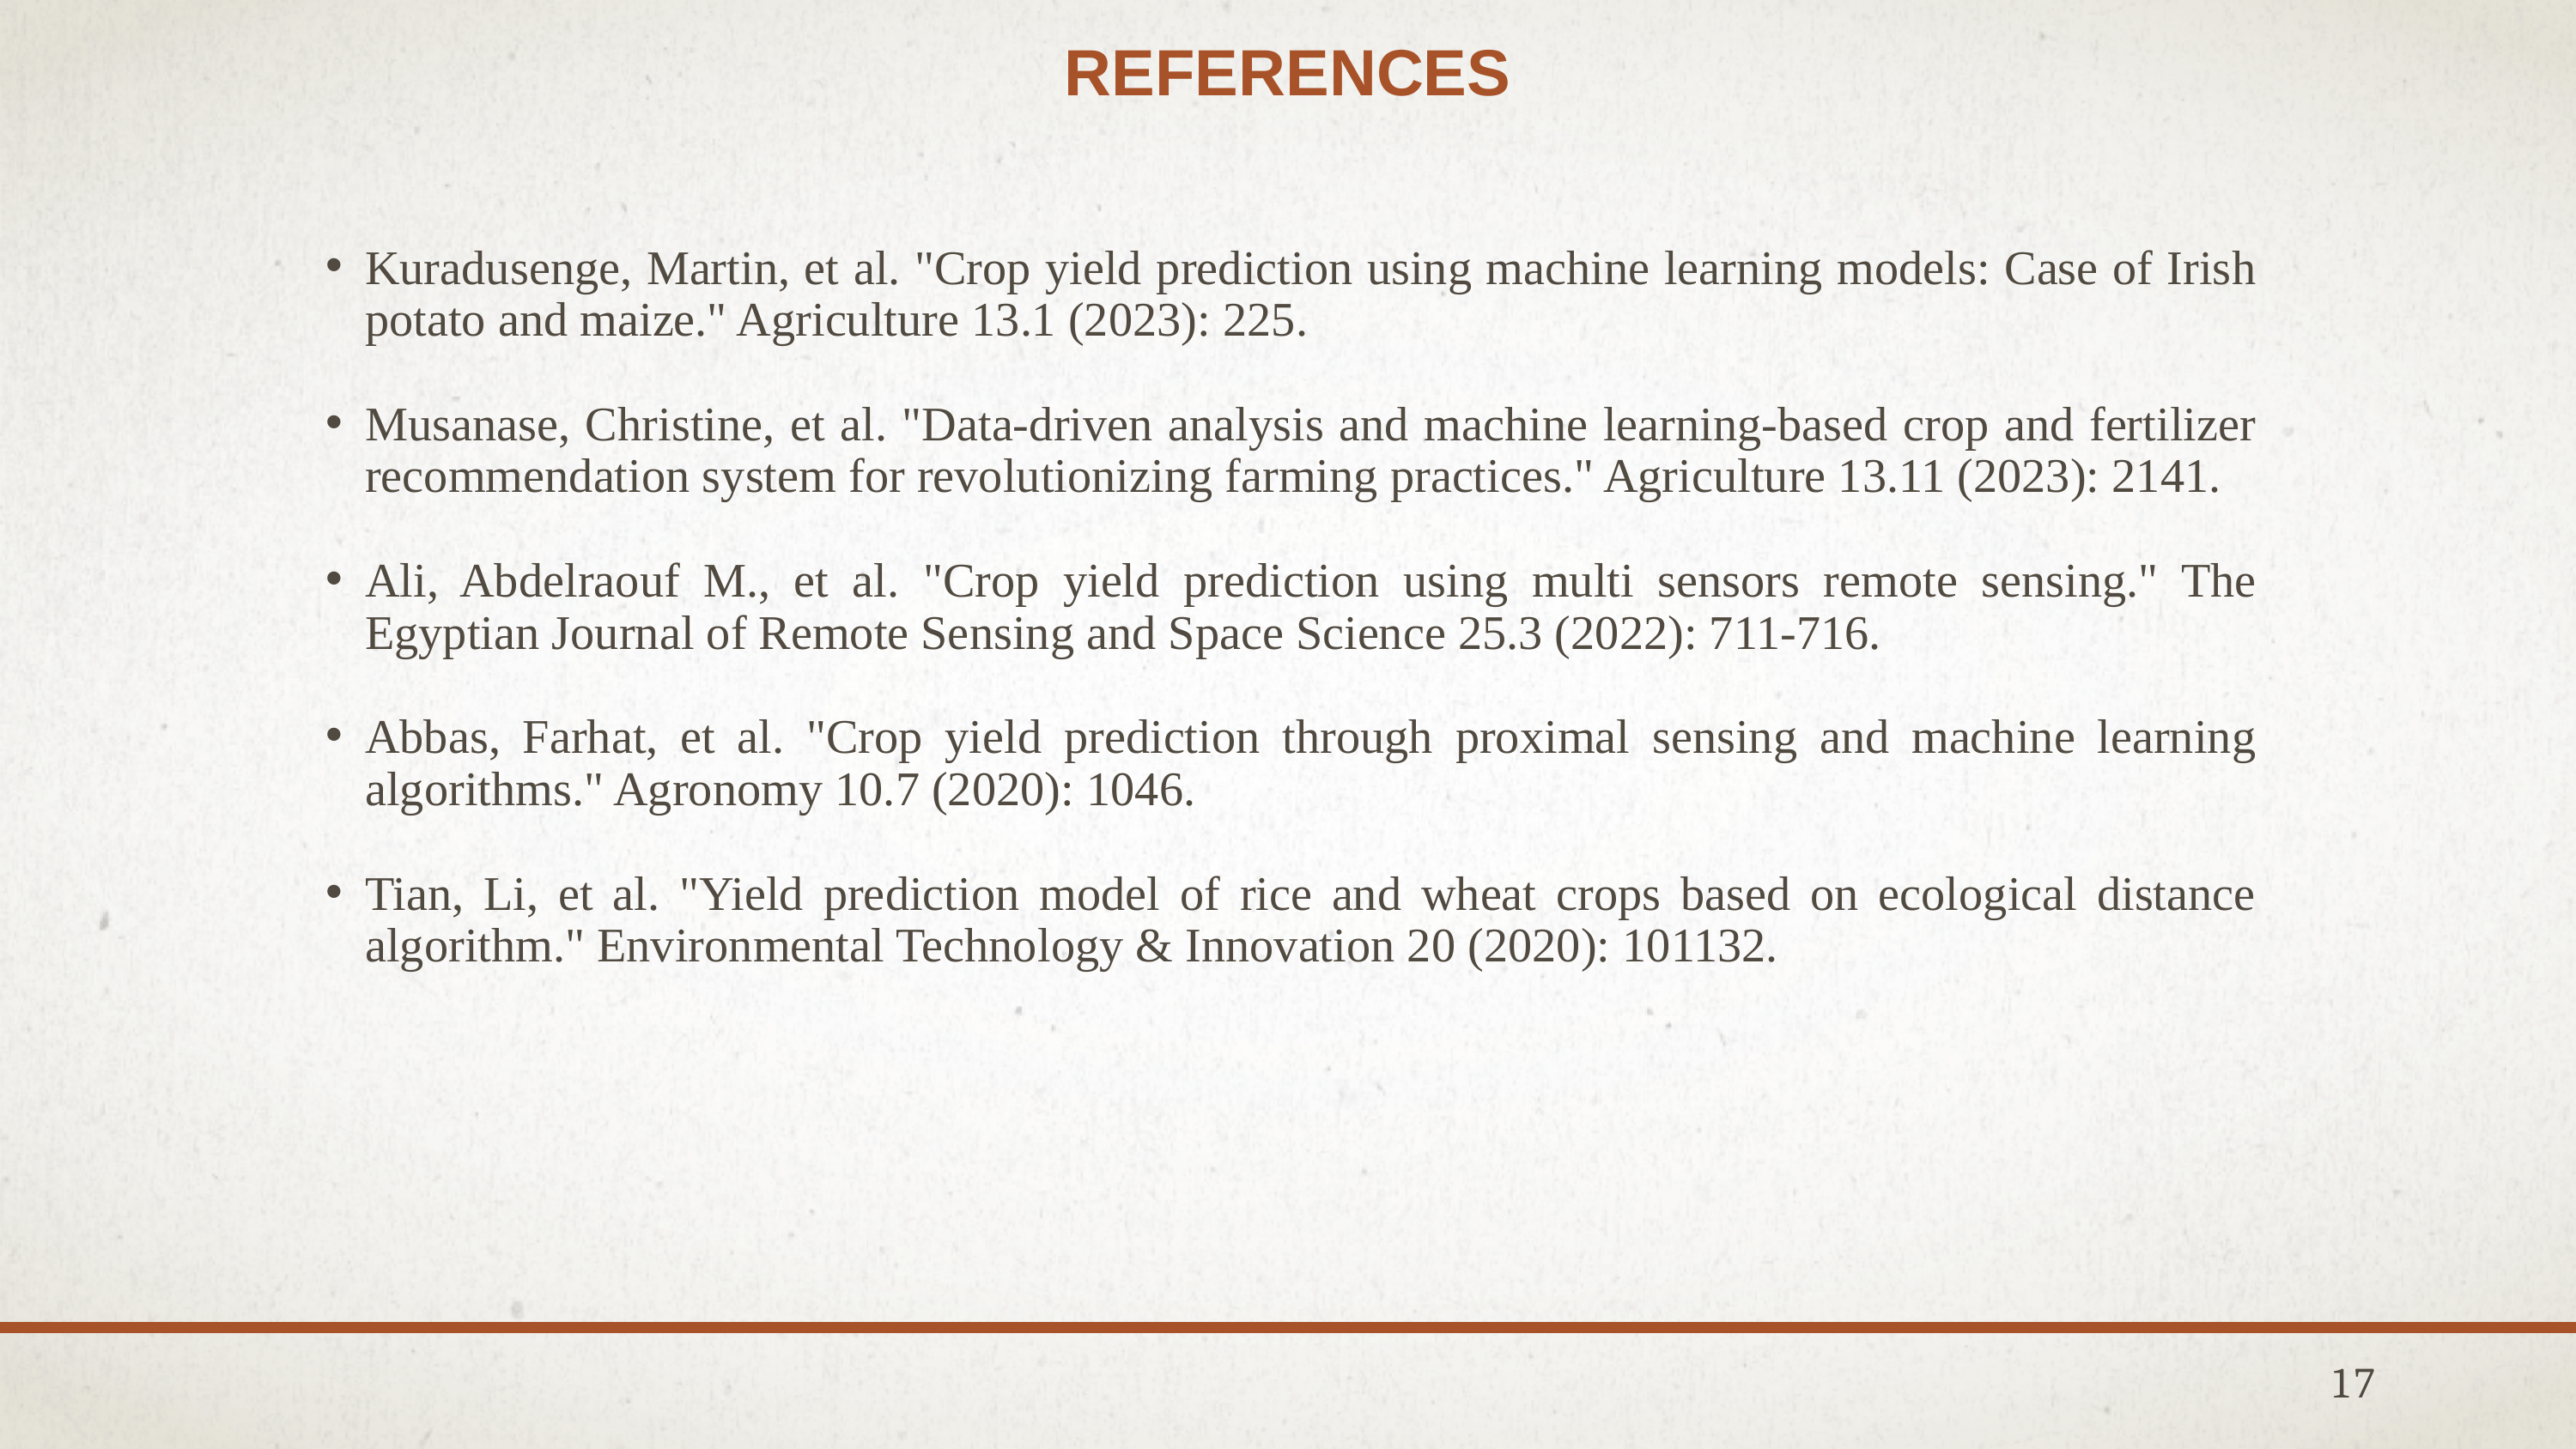

REFERENCES

Kuradusenge, Martin, et al. "Crop yield prediction using machine learning models: Case of Irish potato and maize." Agriculture 13.1 (2023): 225.

Musanase, Christine, et al. "Data-driven analysis and machine learning-based crop and fertilizer recommendation system for revolutionizing farming practices." Agriculture 13.11 (2023): 2141.

Ali, Abdelraouf M., et al. "Crop yield prediction using multi sensors remote sensing." The Egyptian Journal of Remote Sensing and Space Science 25.3 (2022): 711-716.

Abbas, Farhat, et al. "Crop yield prediction through proximal sensing and machine learning algorithms." Agronomy 10.7 (2020): 1046.

Tian, Li, et al. "Yield prediction model of rice and wheat crops based on ecological distance algorithm." Environmental Technology & Innovation 20 (2020): 101132.

17